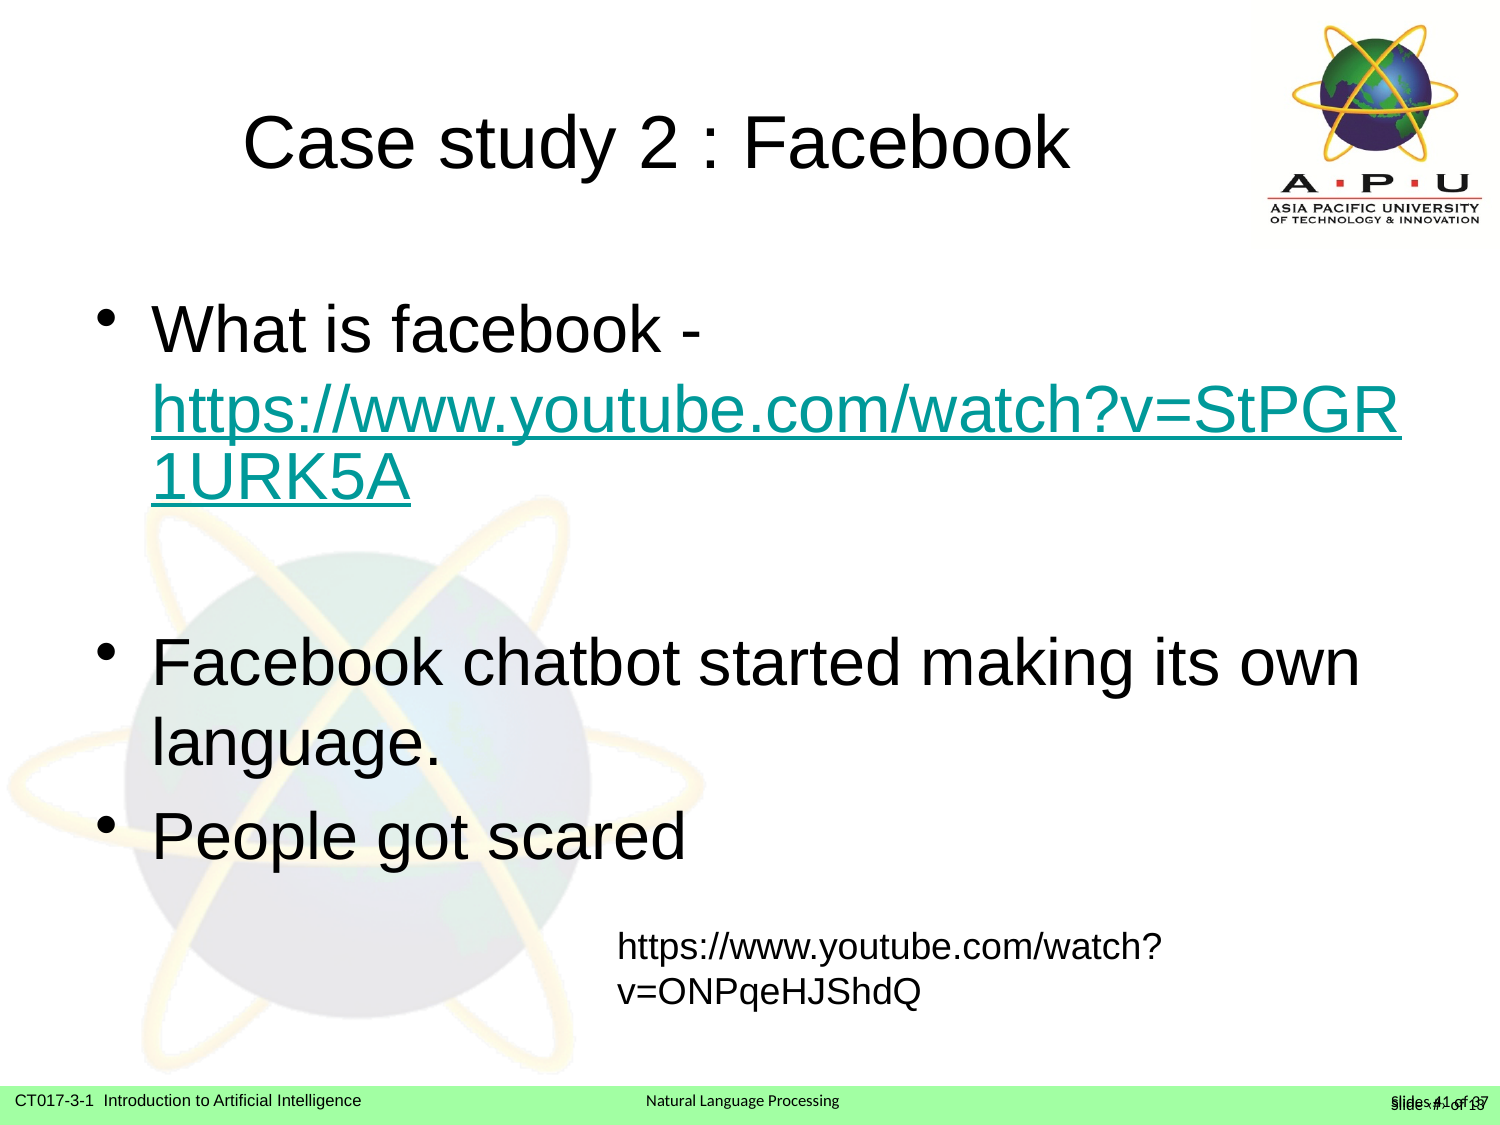

# Case study 2 : Facebook
What is facebook - https://www.youtube.com/watch?v=StPGR1URK5A

Facebook chatbot started making its own language.
People got scared
https://www.youtube.com/watch?v=ONPqeHJShdQ
Slide ‹#› of 13